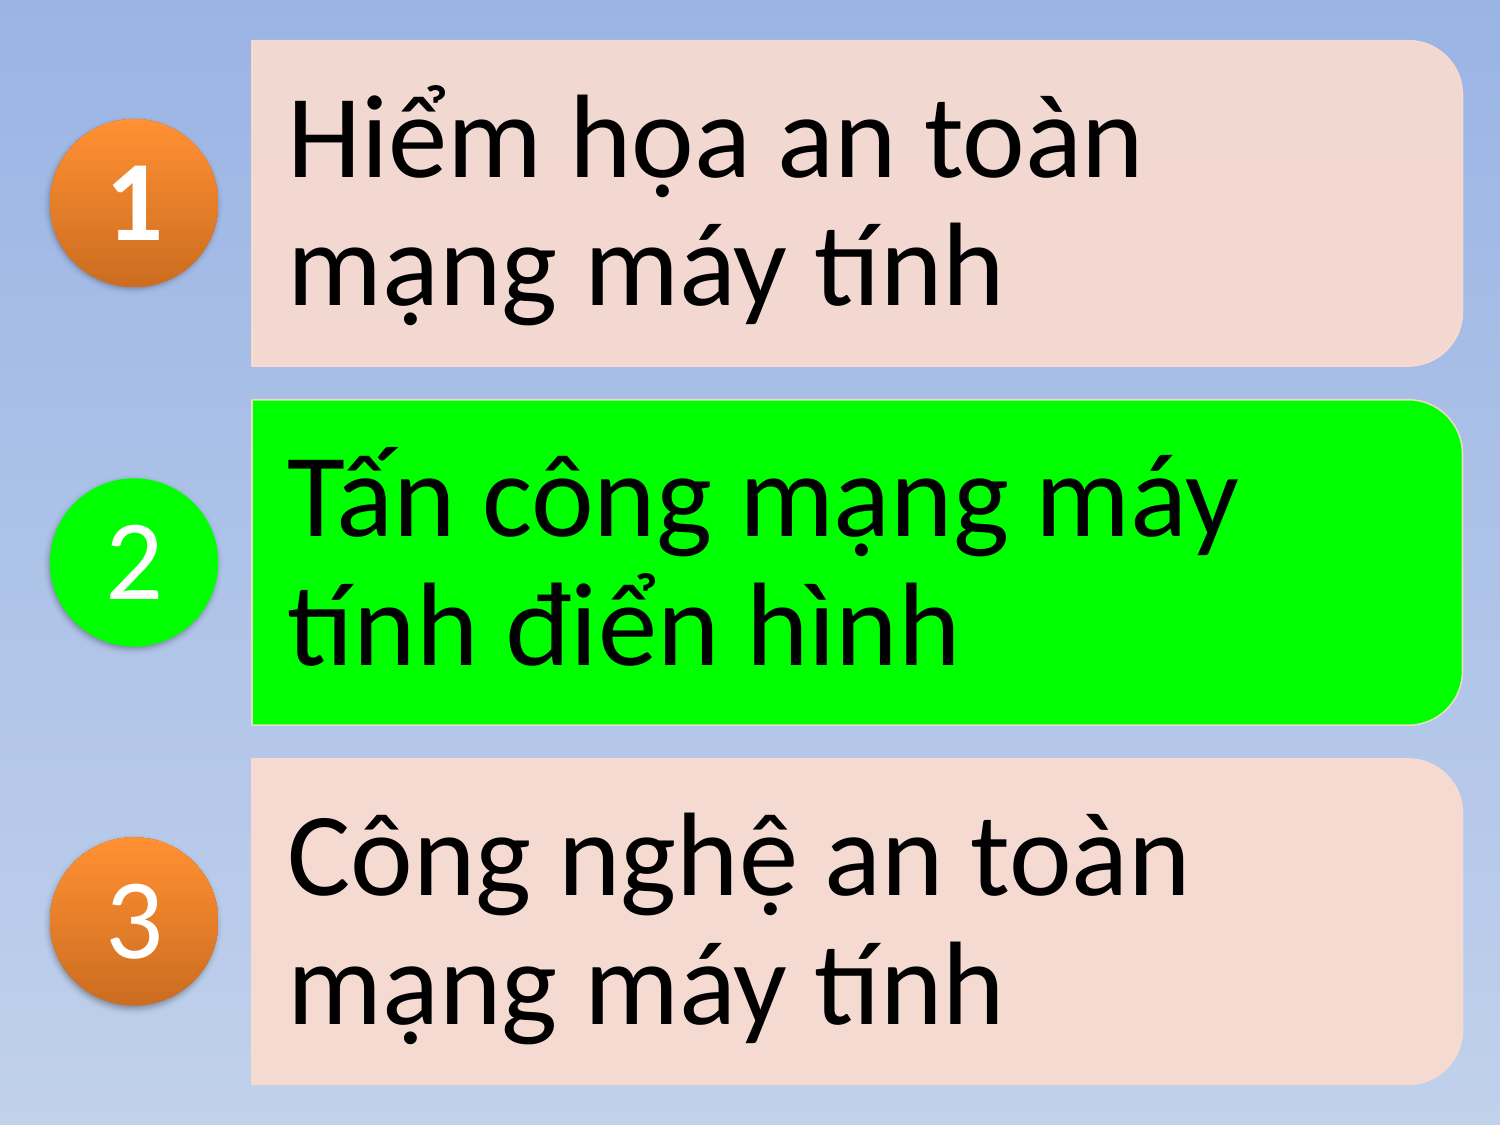

Hiểm họa an toàn mạng máy tính
1
Tấn công mạng máy tính điển hình
2
Công nghệ an toàn mạng máy tính
3